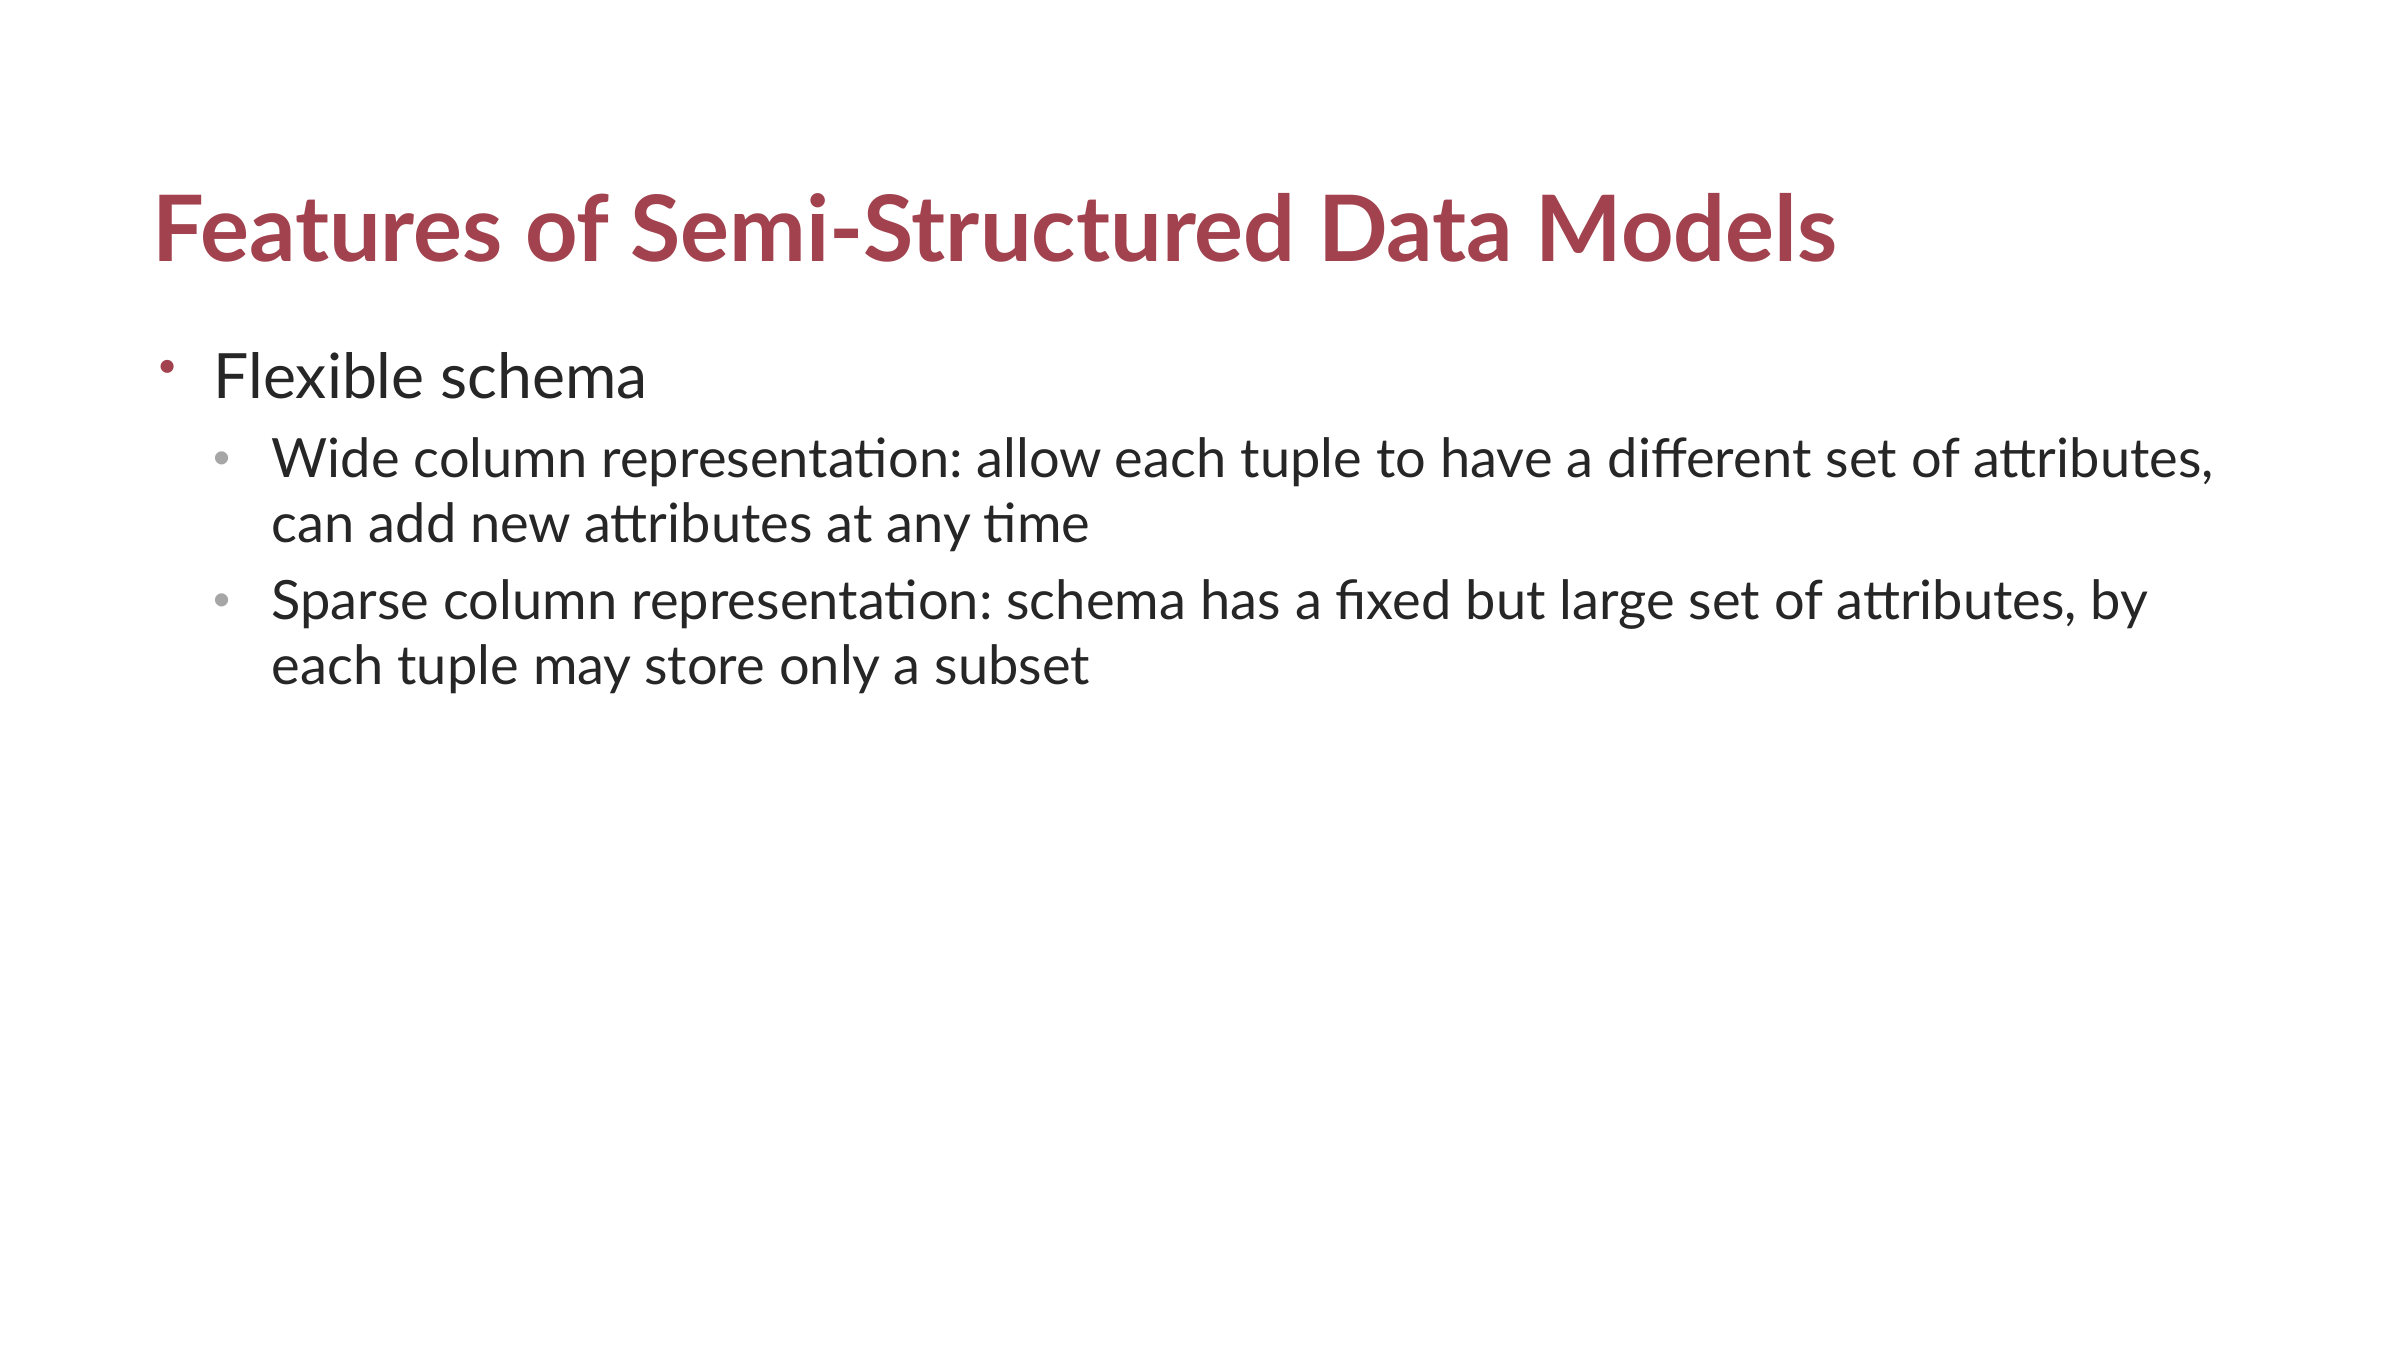

# Features of Semi-Structured Data Models
Flexible schema
Wide column representation: allow each tuple to have a different set of attributes, can add new attributes at any time
Sparse column representation: schema has a fixed but large set of attributes, by each tuple may store only a subset